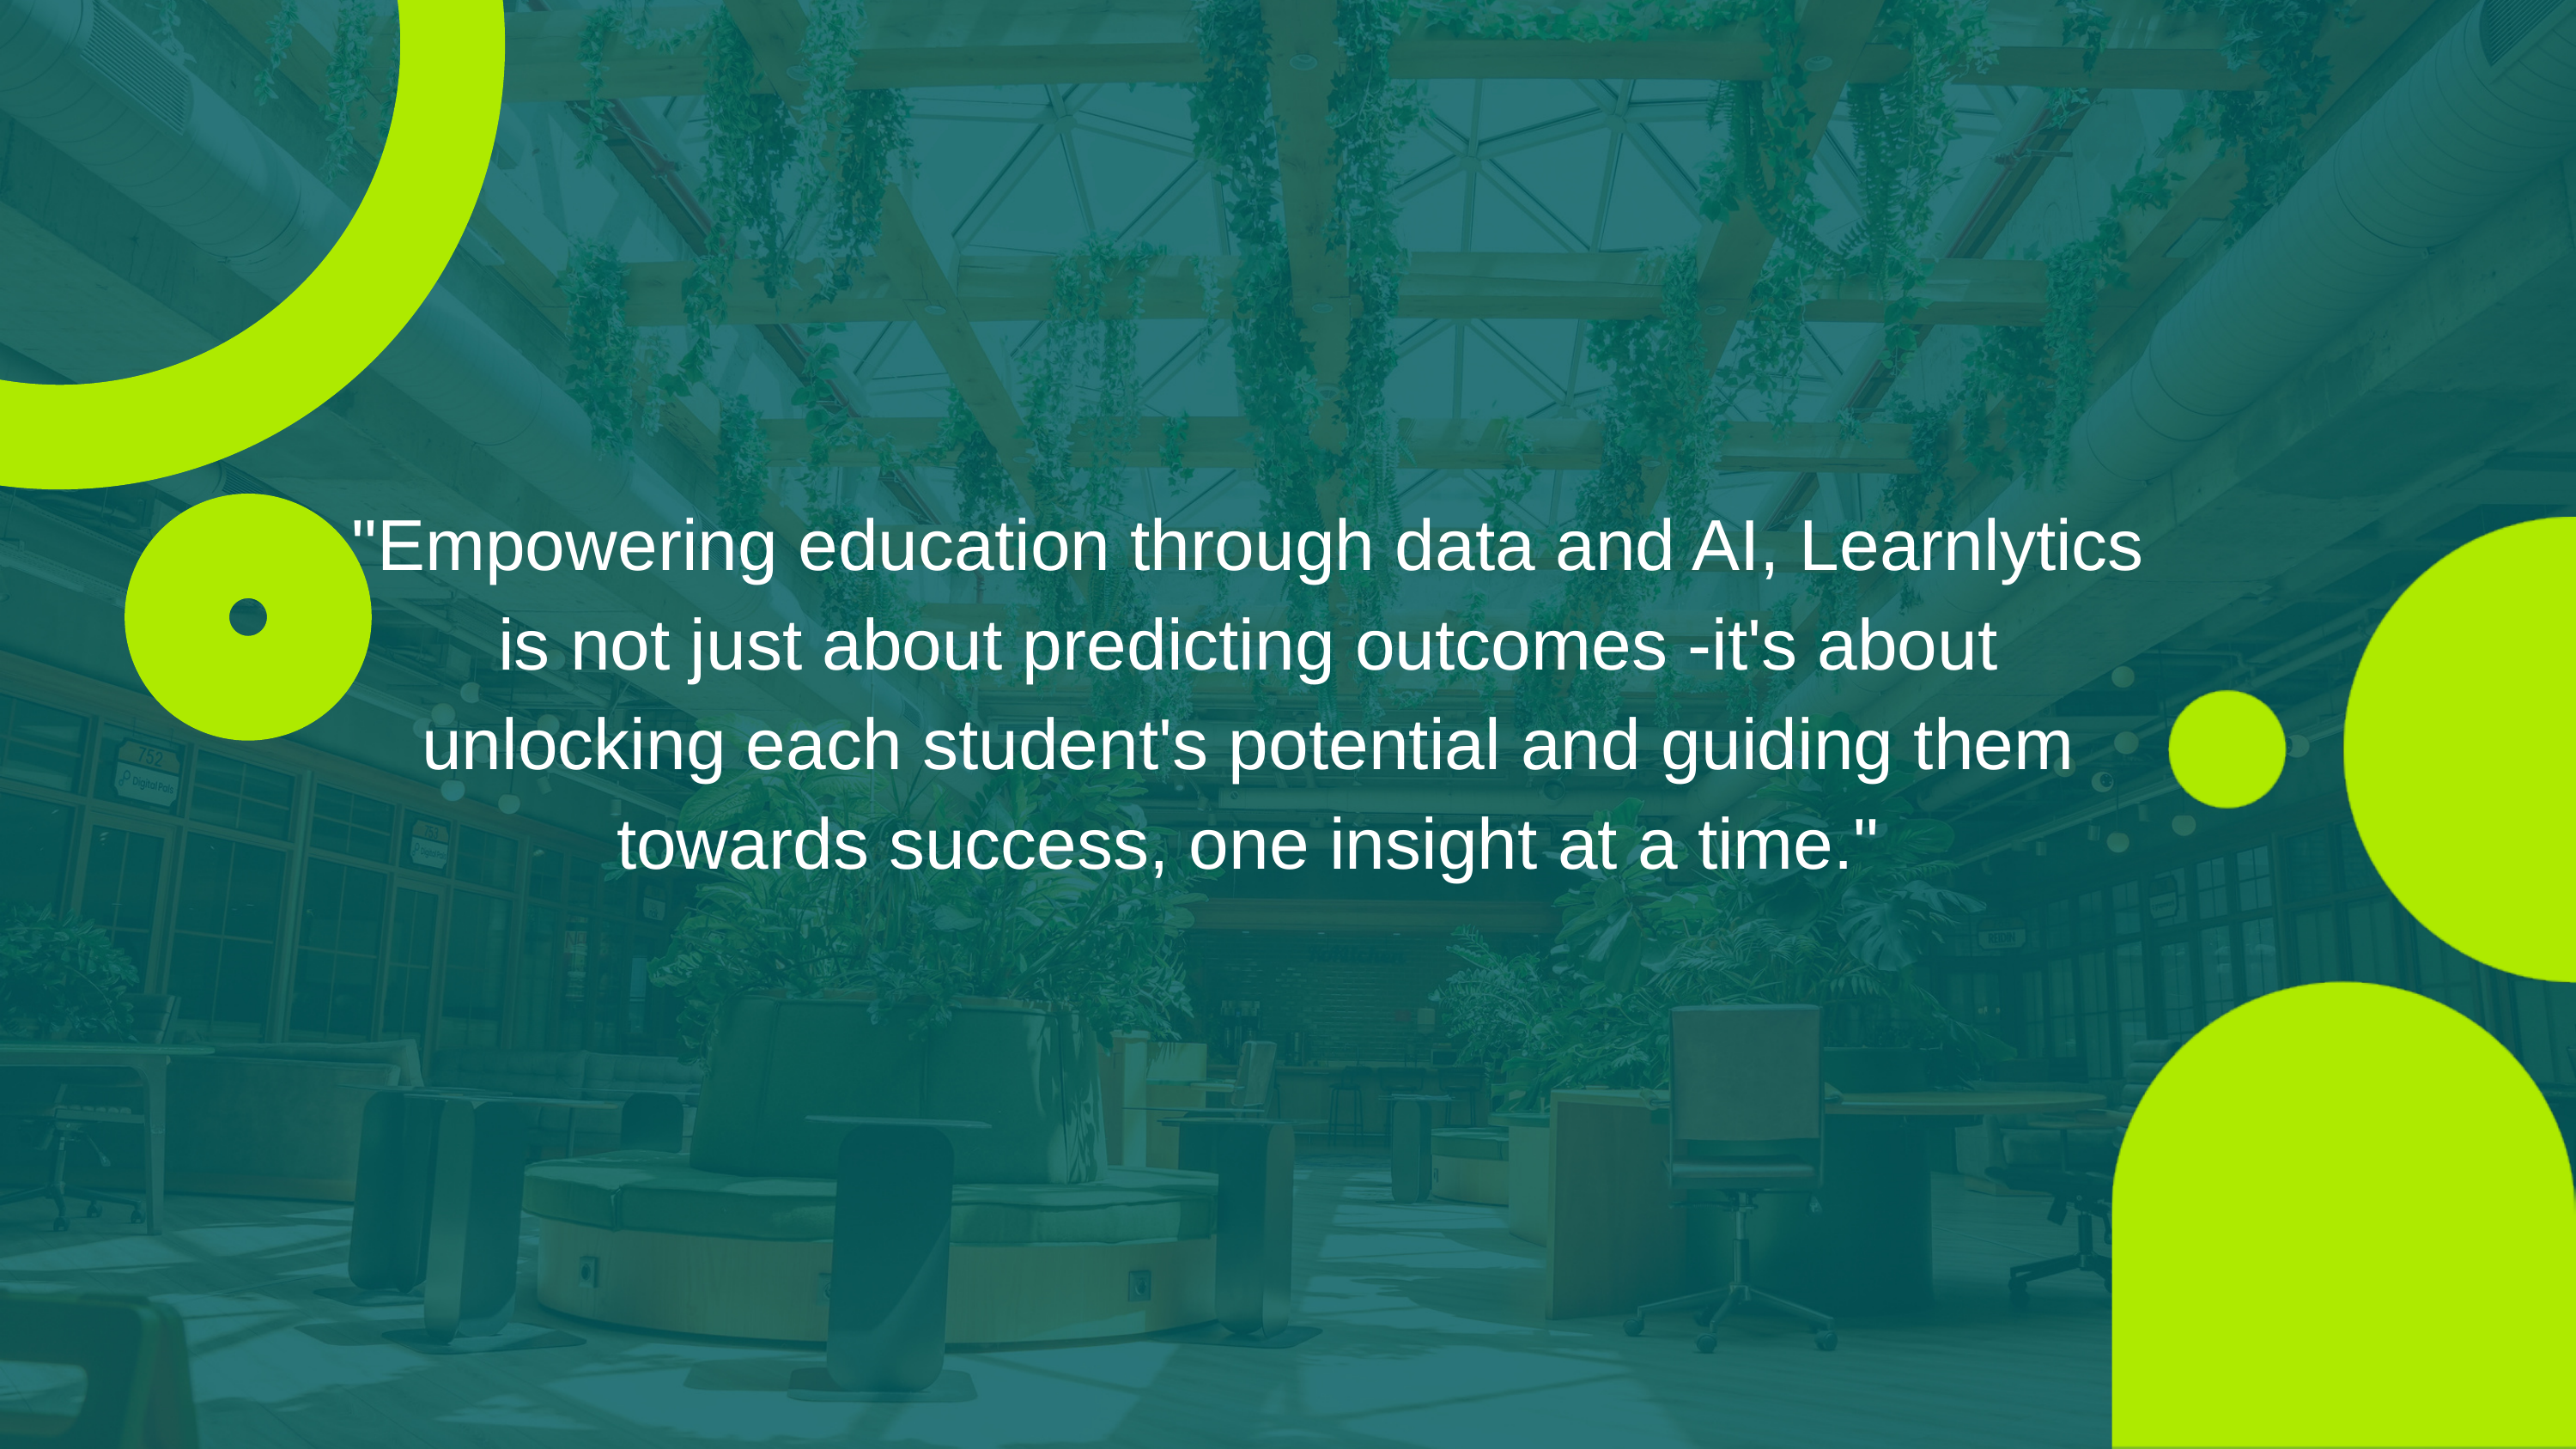

"Empowering education through data and AI, Learnlytics is not just about predicting outcomes -it's about unlocking each student's potential and guiding them towards success, one insight at a time."